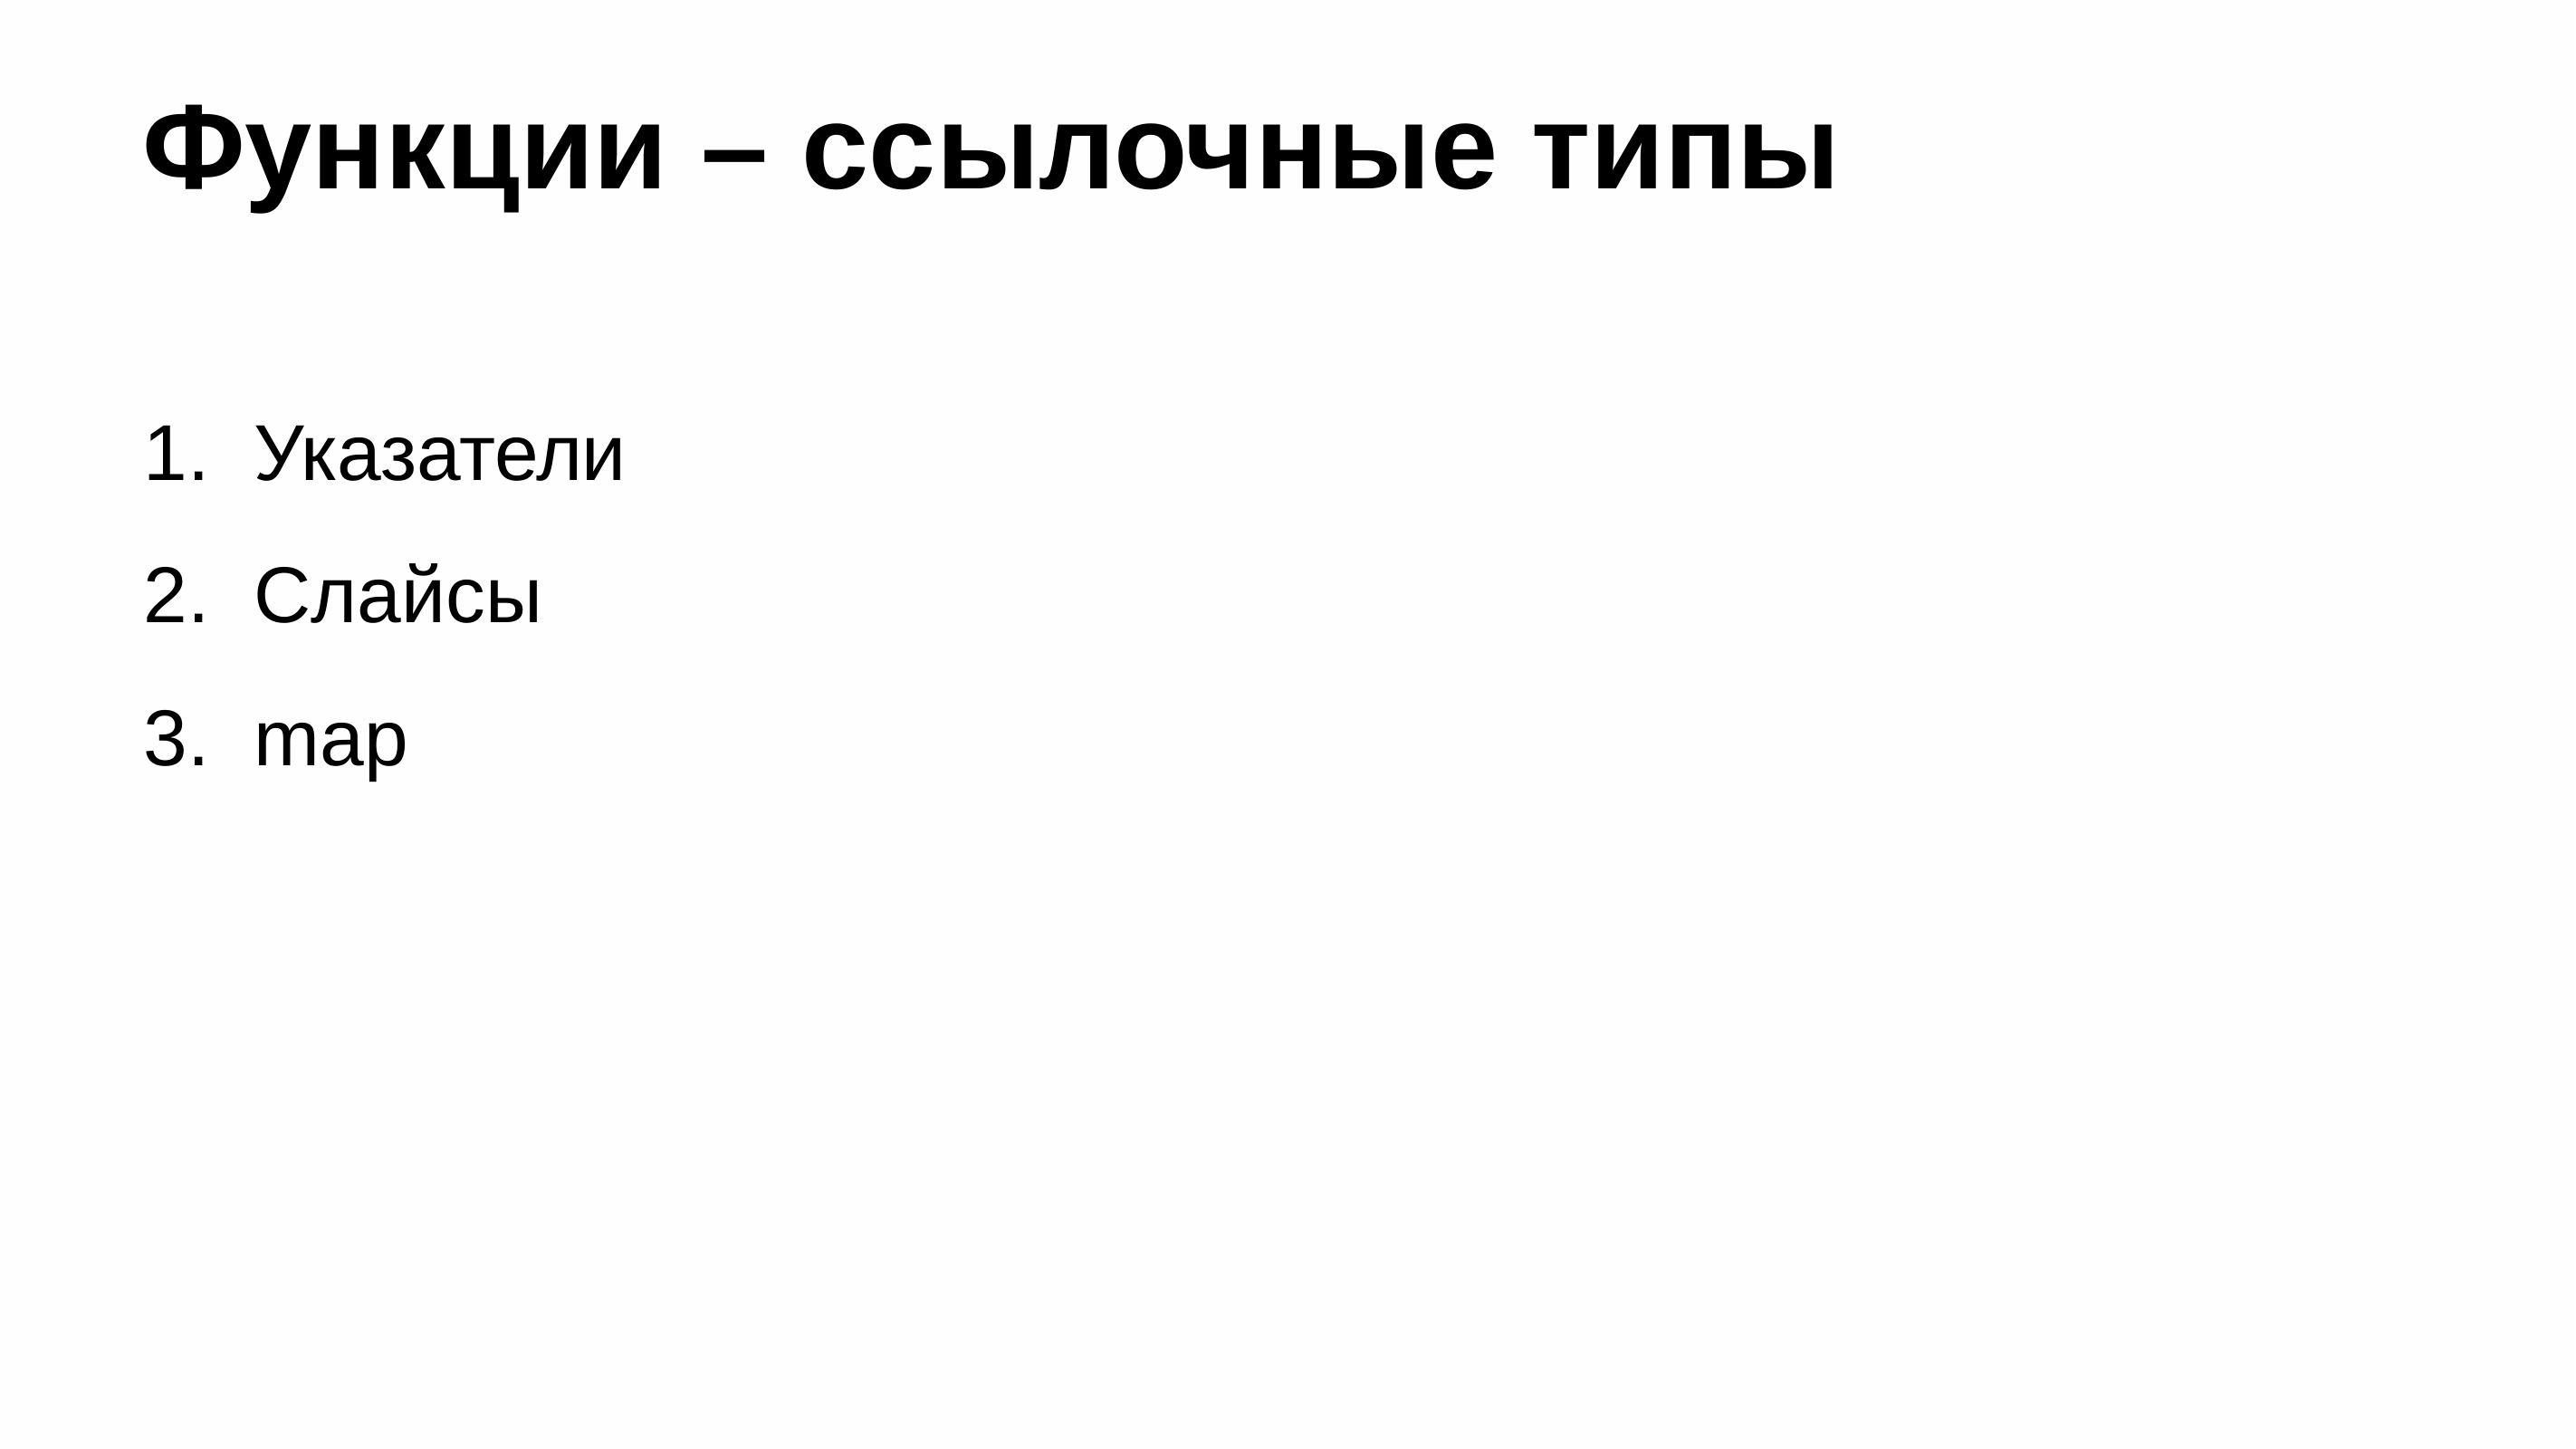

# Функции – ссылочные типы
Указатели
Слайсы
map